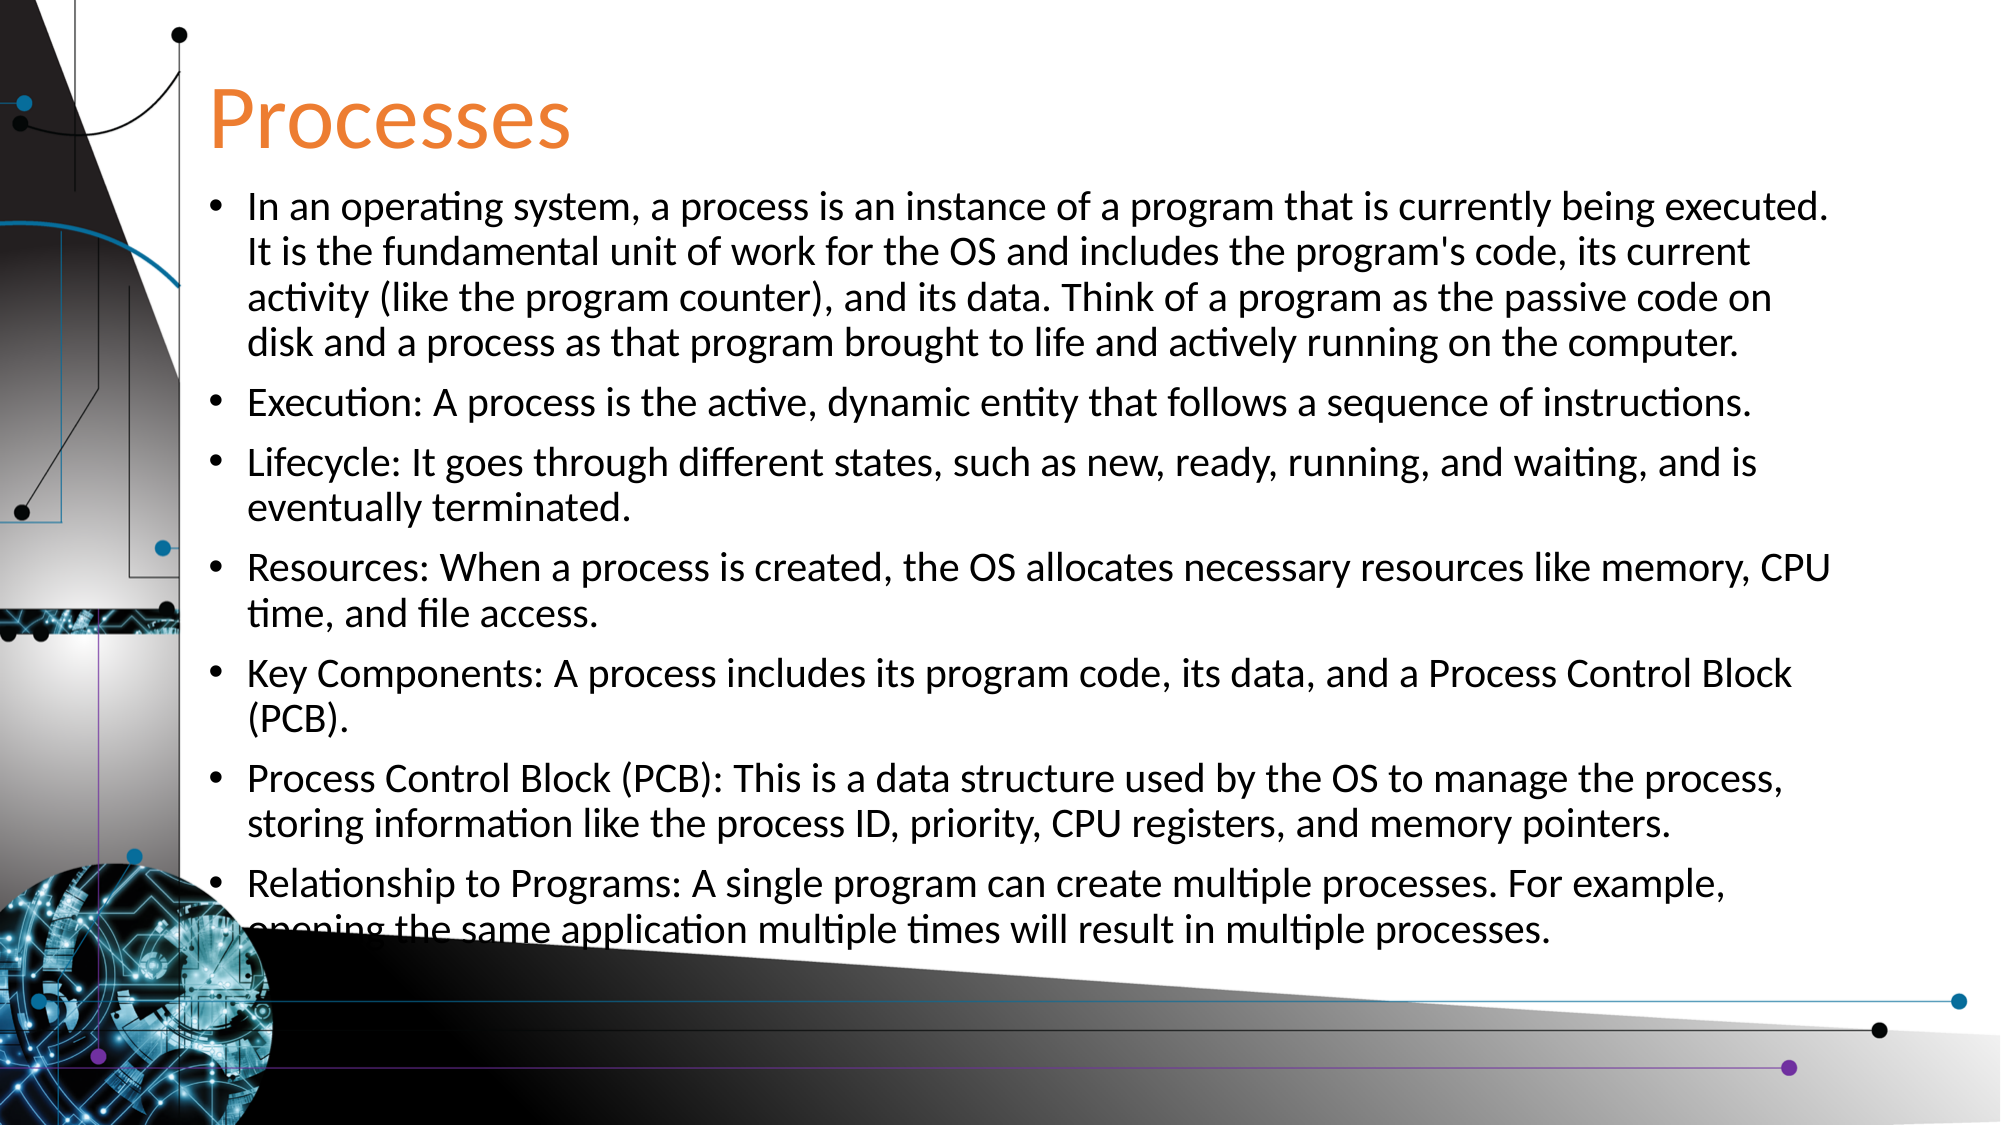

# Processes
In an operating system, a process is an instance of a program that is currently being executed. It is the fundamental unit of work for the OS and includes the program's code, its current activity (like the program counter), and its data. Think of a program as the passive code on disk and a process as that program brought to life and actively running on the computer.
Execution: A process is the active, dynamic entity that follows a sequence of instructions.
Lifecycle: It goes through different states, such as new, ready, running, and waiting, and is eventually terminated.
Resources: When a process is created, the OS allocates necessary resources like memory, CPU time, and file access.
Key Components: A process includes its program code, its data, and a Process Control Block (PCB).
Process Control Block (PCB): This is a data structure used by the OS to manage the process, storing information like the process ID, priority, CPU registers, and memory pointers.
Relationship to Programs: A single program can create multiple processes. For example, opening the same application multiple times will result in multiple processes.